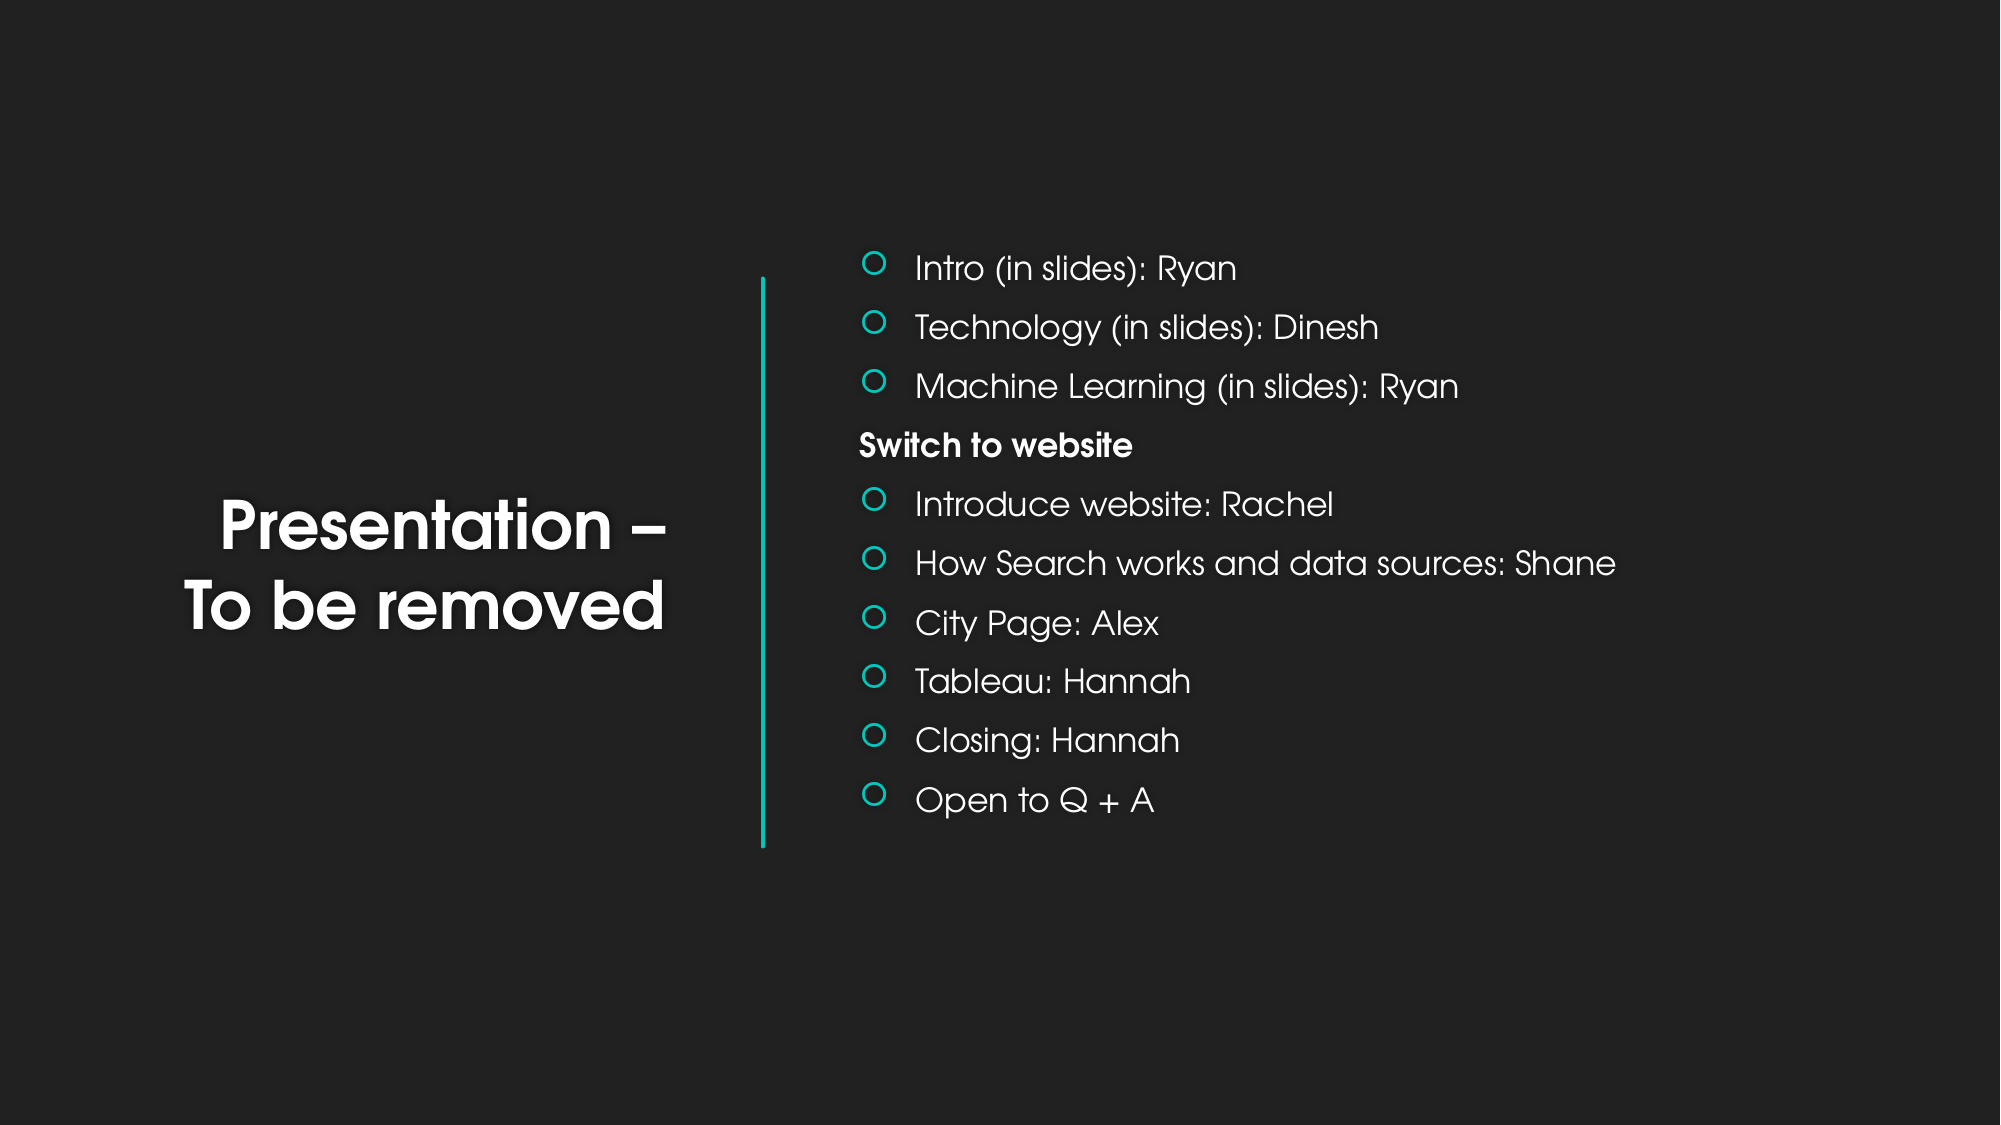

Intro (in slides): Ryan
Technology (in slides): Dinesh
Machine Learning (in slides): Ryan
Switch to website
Introduce website: Rachel
How Search works and data sources: Shane
City Page: Alex
Tableau: Hannah
Closing: Hannah
Open to Q + A

# Presentation – To be removed